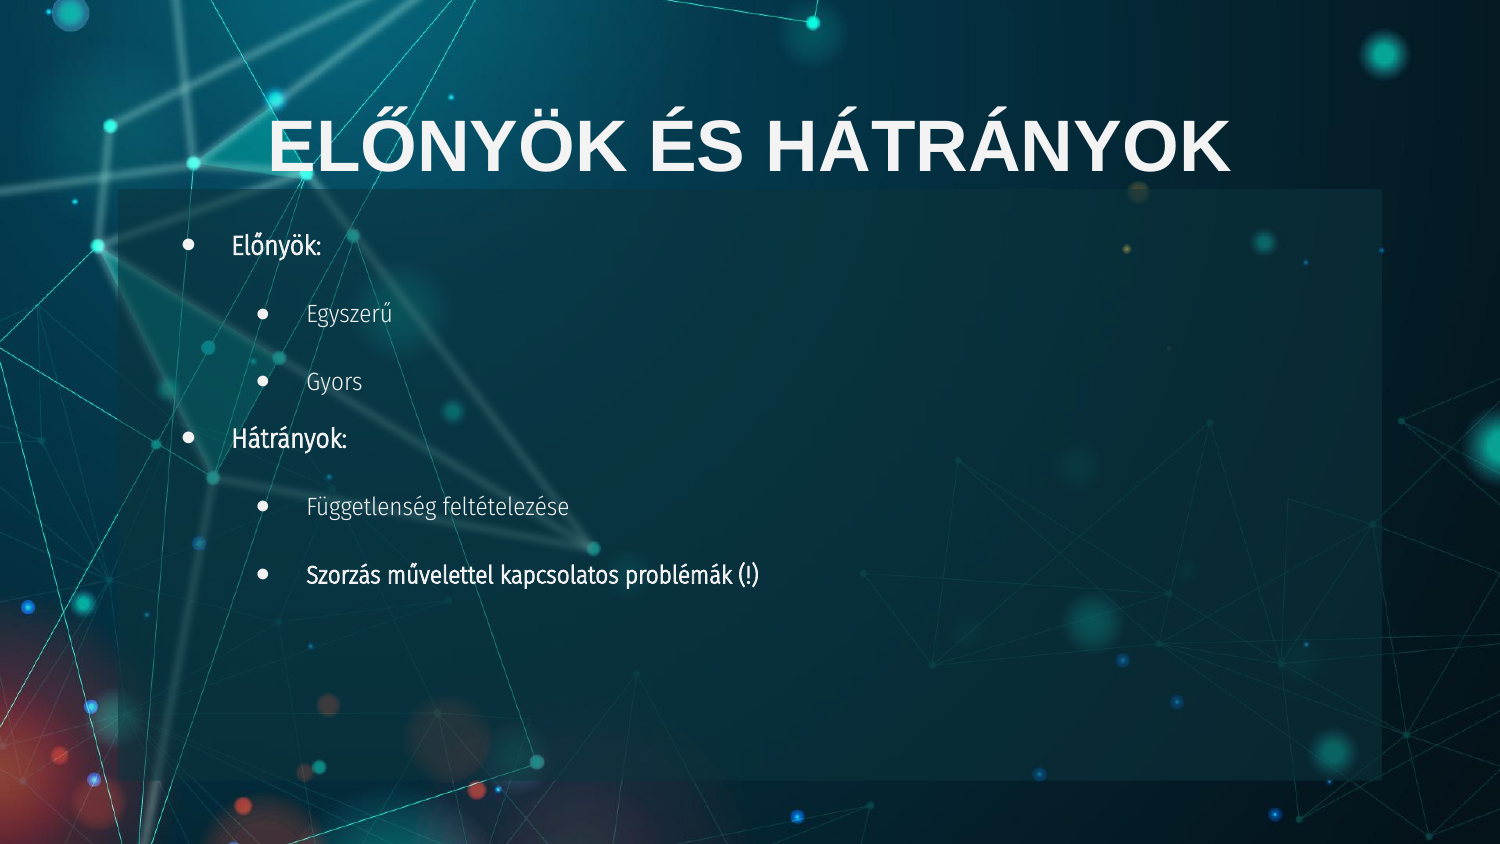

# ELŐNYÖK ÉS HÁTRÁNYOK
Előnyök:
Egyszerű
Gyors
Hátrányok:
Függetlenség feltételezése
Szorzás művelettel kapcsolatos problémák (!)